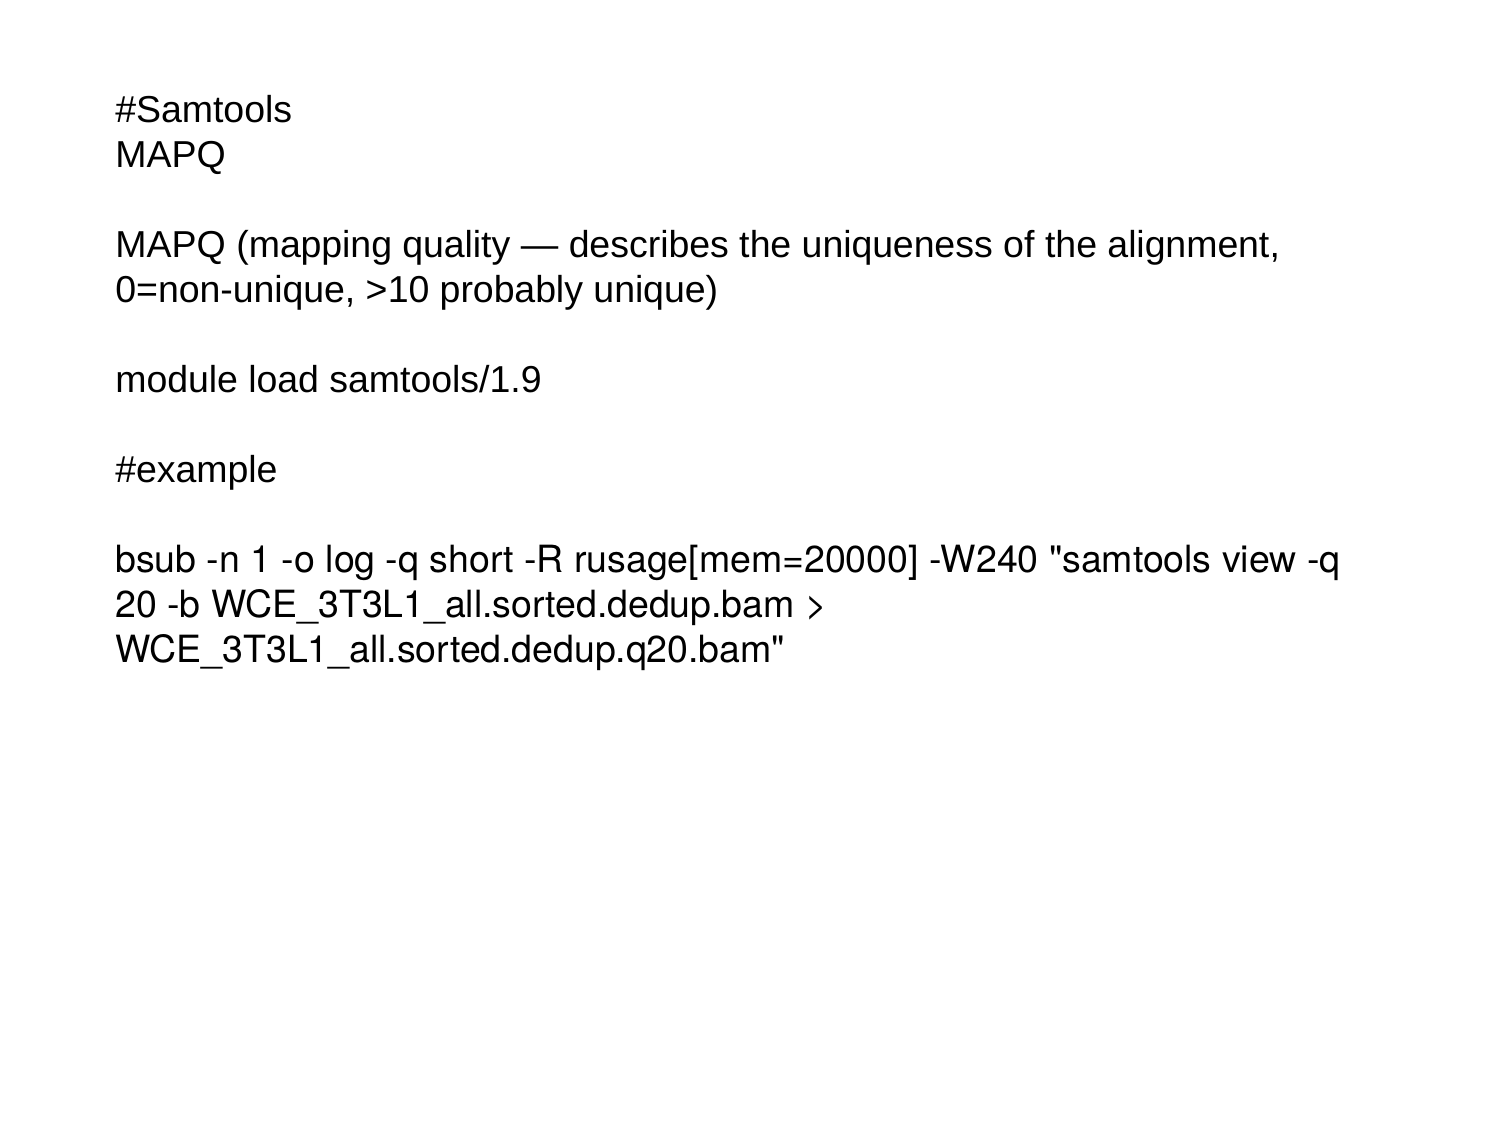

#Samtools
MAPQ

MAPQ (mapping quality — describes the uniqueness of the alignment, 0=non-unique, >10 probably unique)

module load samtools/1.9

#example

bsub -n 1 -o log -q short -R rusage[mem=20000] -W240 "samtools view -q 20 -b WCE_3T3L1_all.sorted.dedup.bam > WCE_3T3L1_all.sorted.dedup.q20.bam"